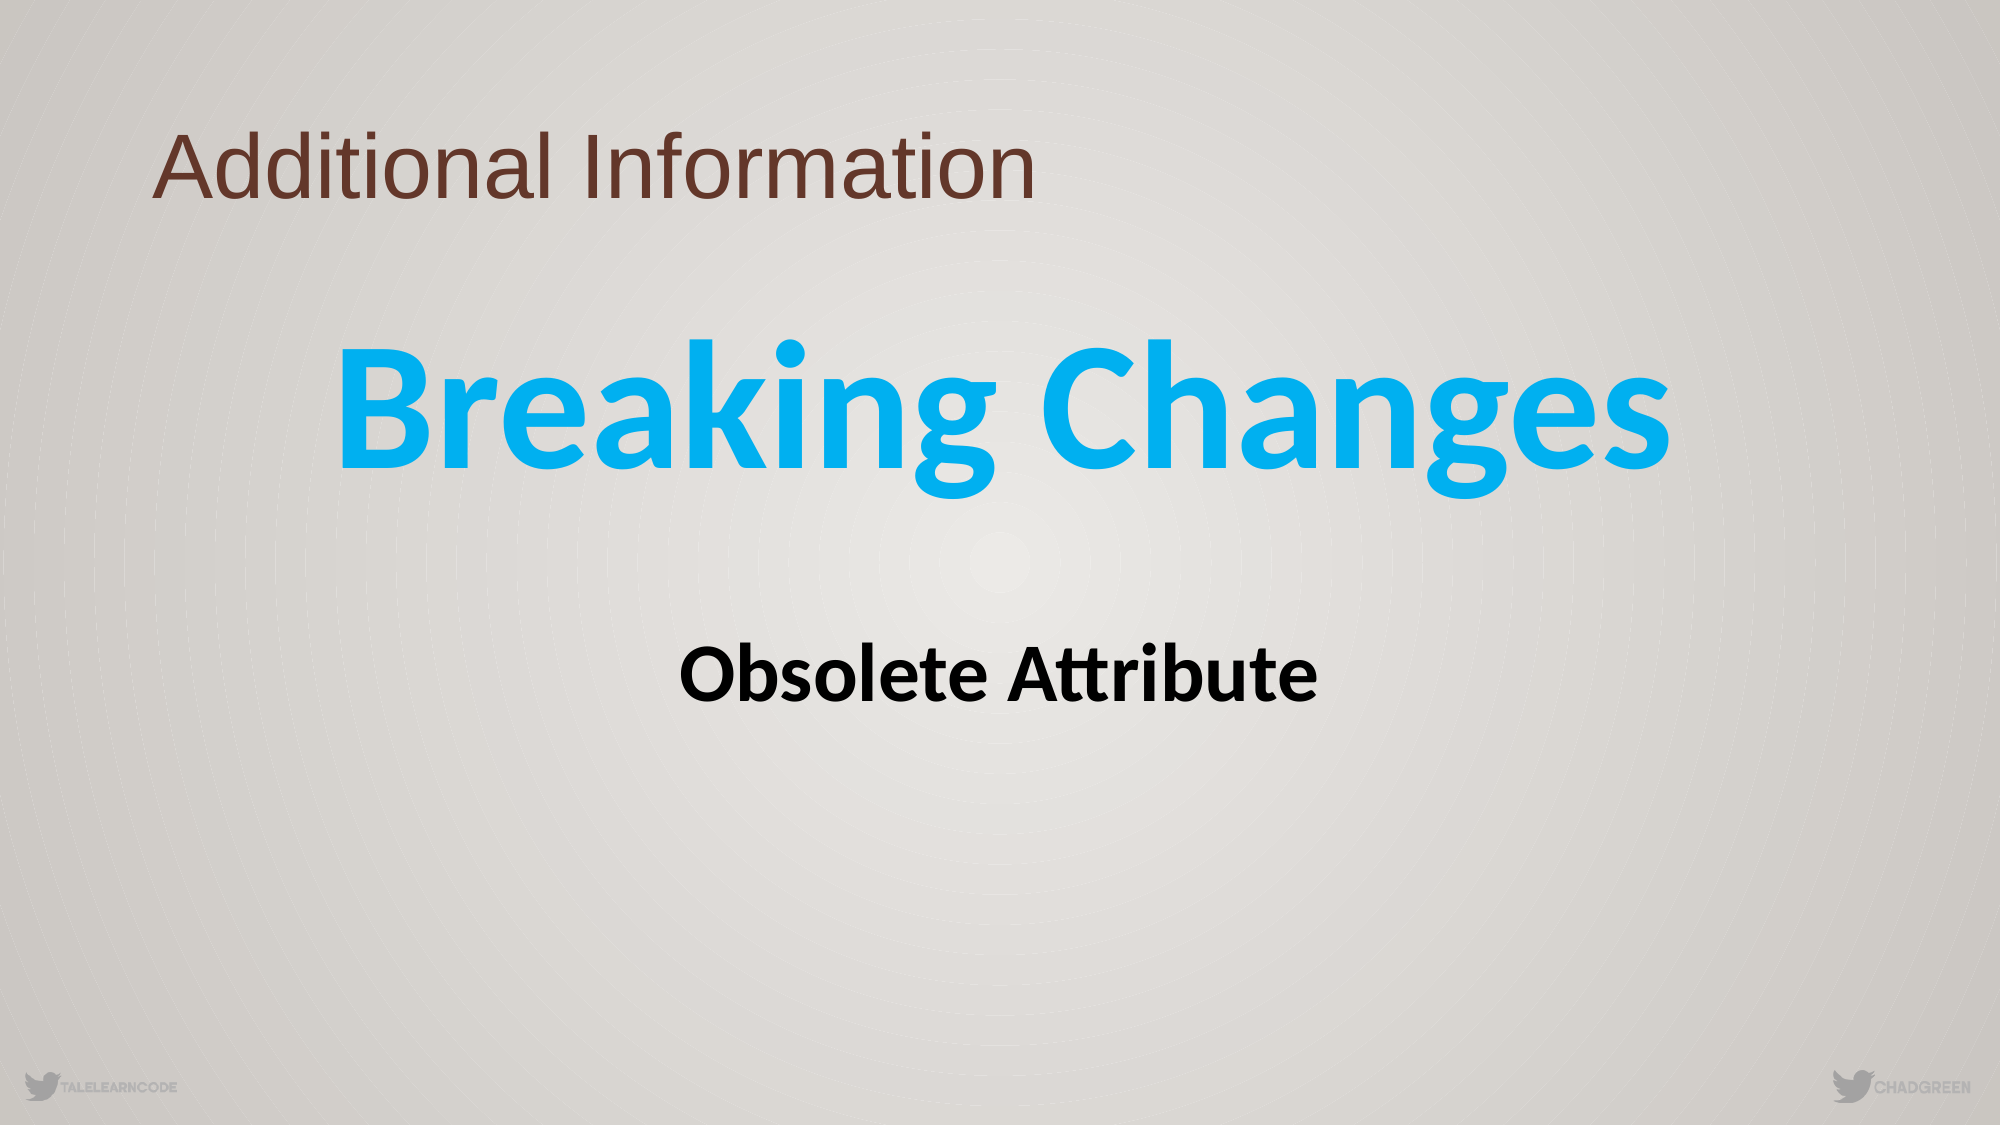

# Additional Information
Breaking Changes
Obsolete Attribute